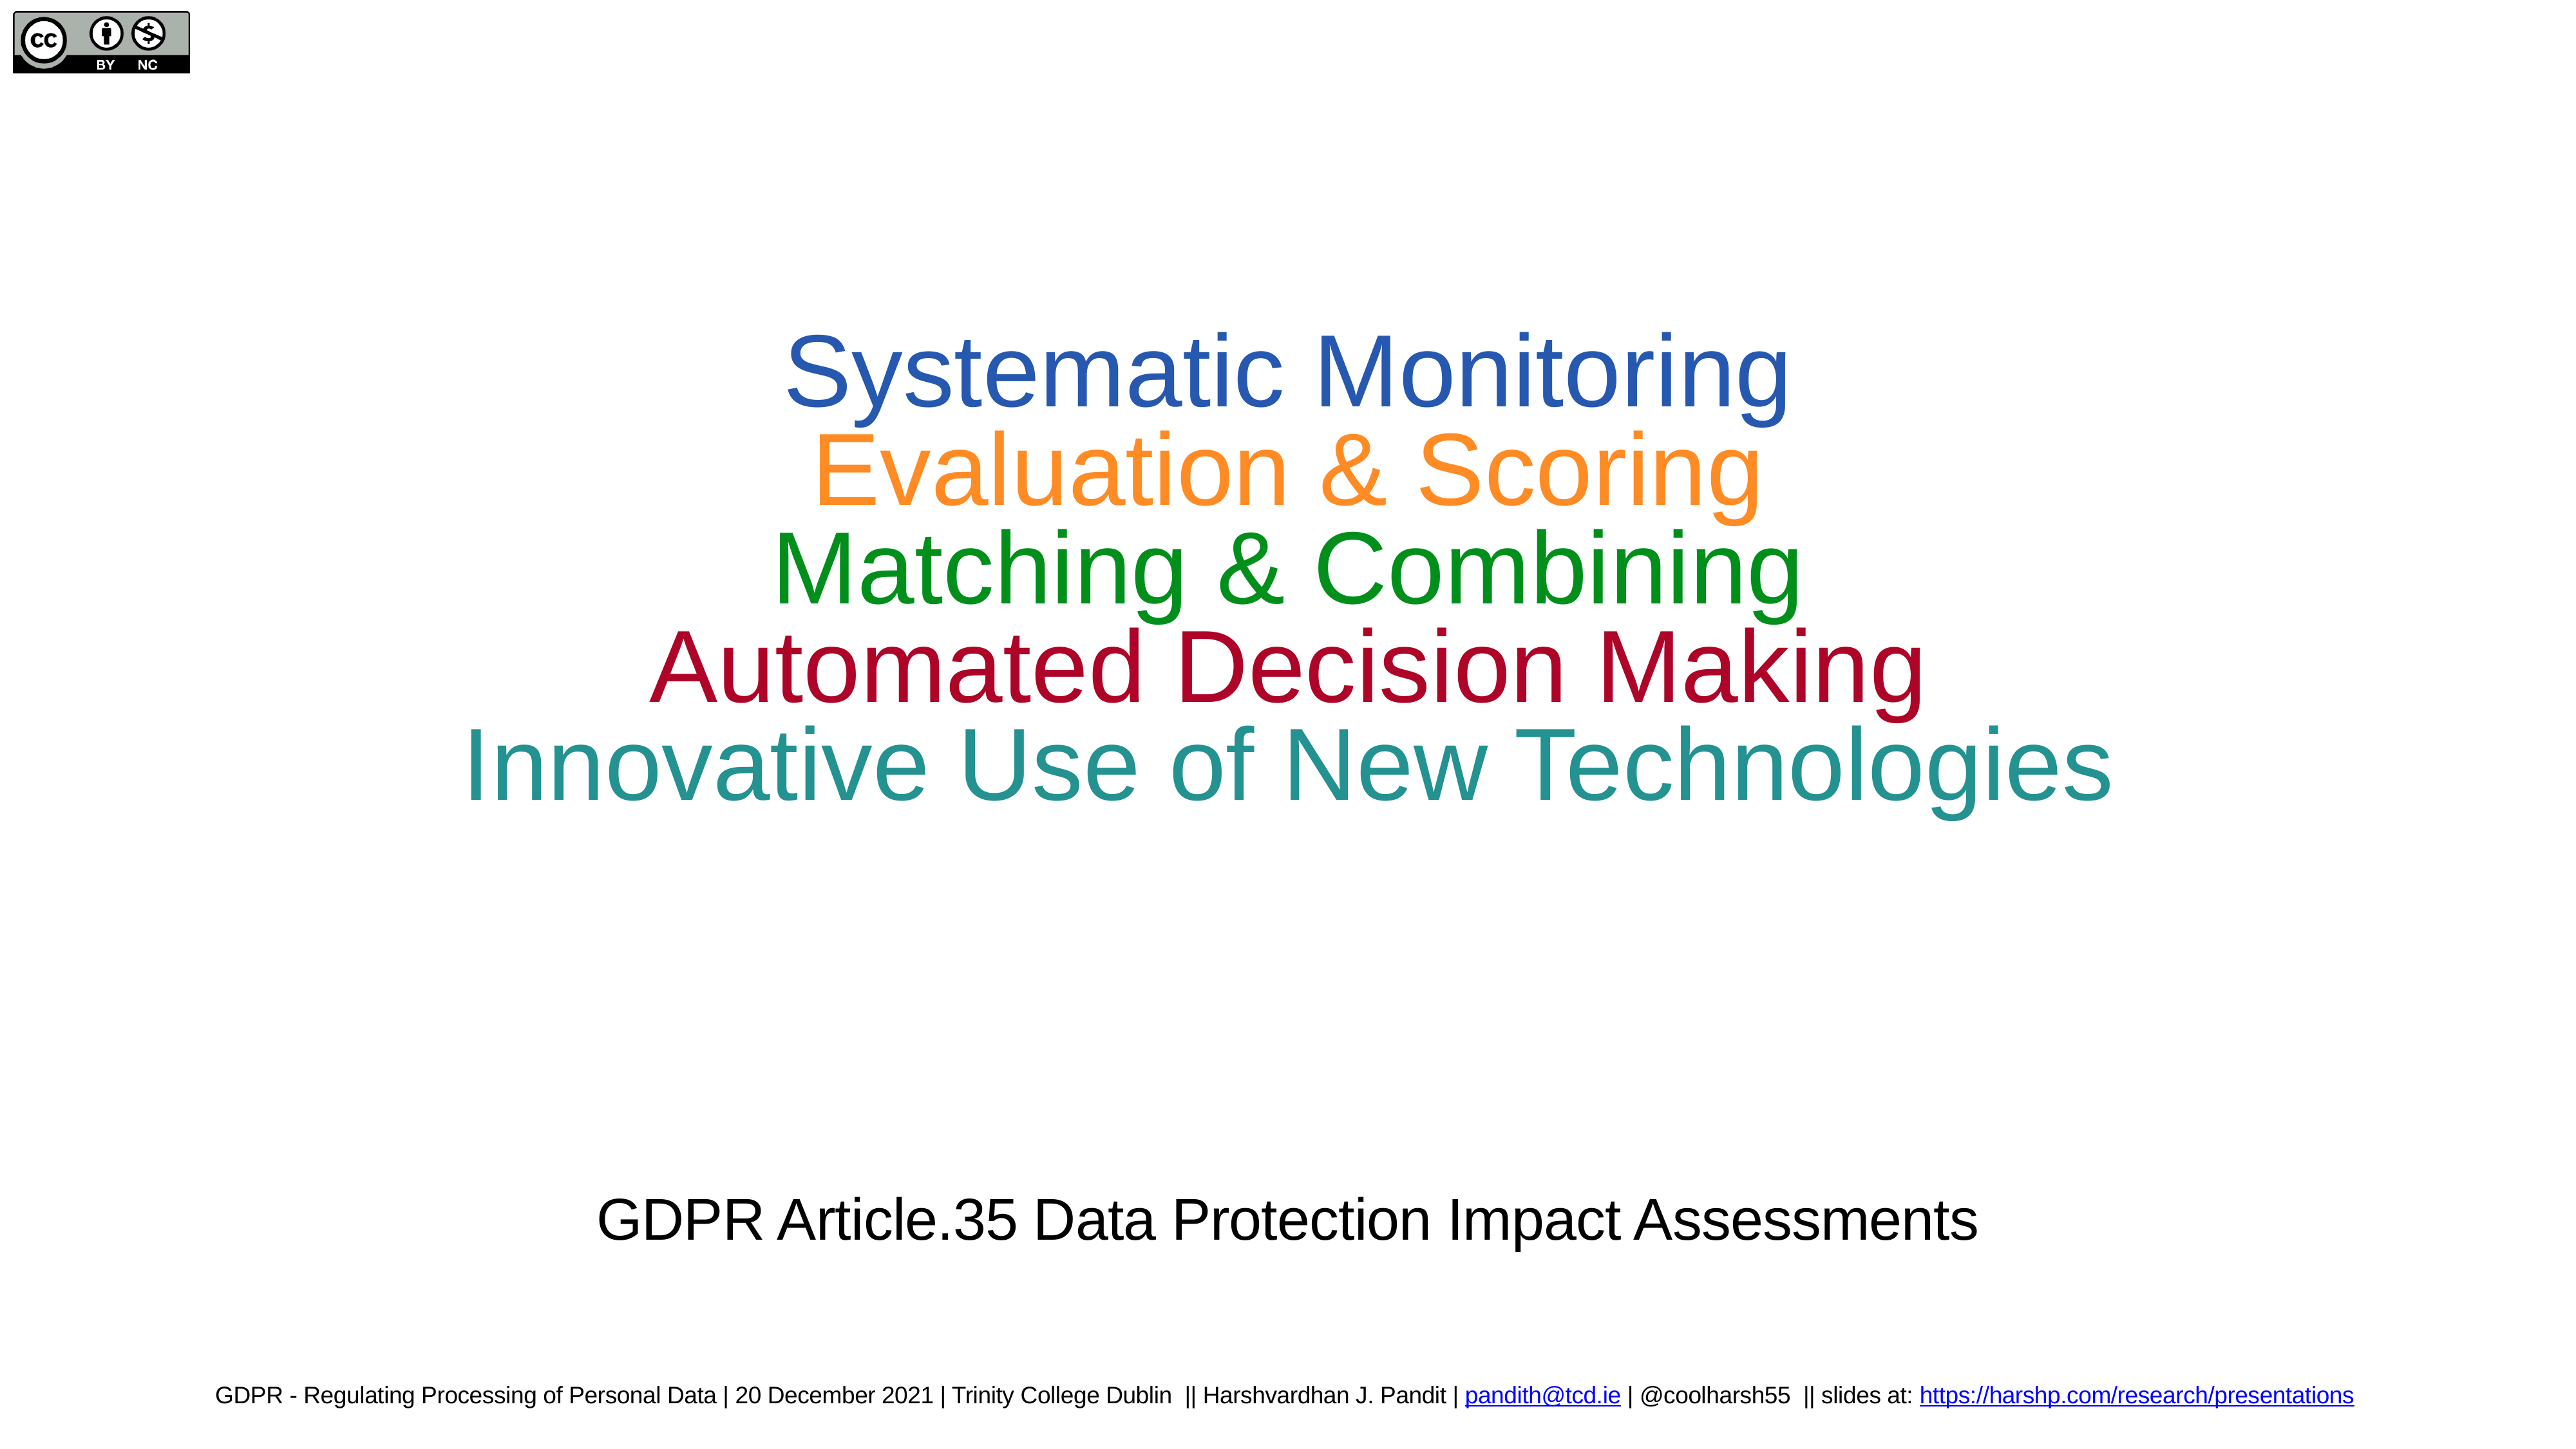

Systematic Monitoring
Evaluation & Scoring
Matching & Combining
Automated Decision Making
Innovative Use of New Technologies
GDPR Article.35 Data Protection Impact Assessments
14